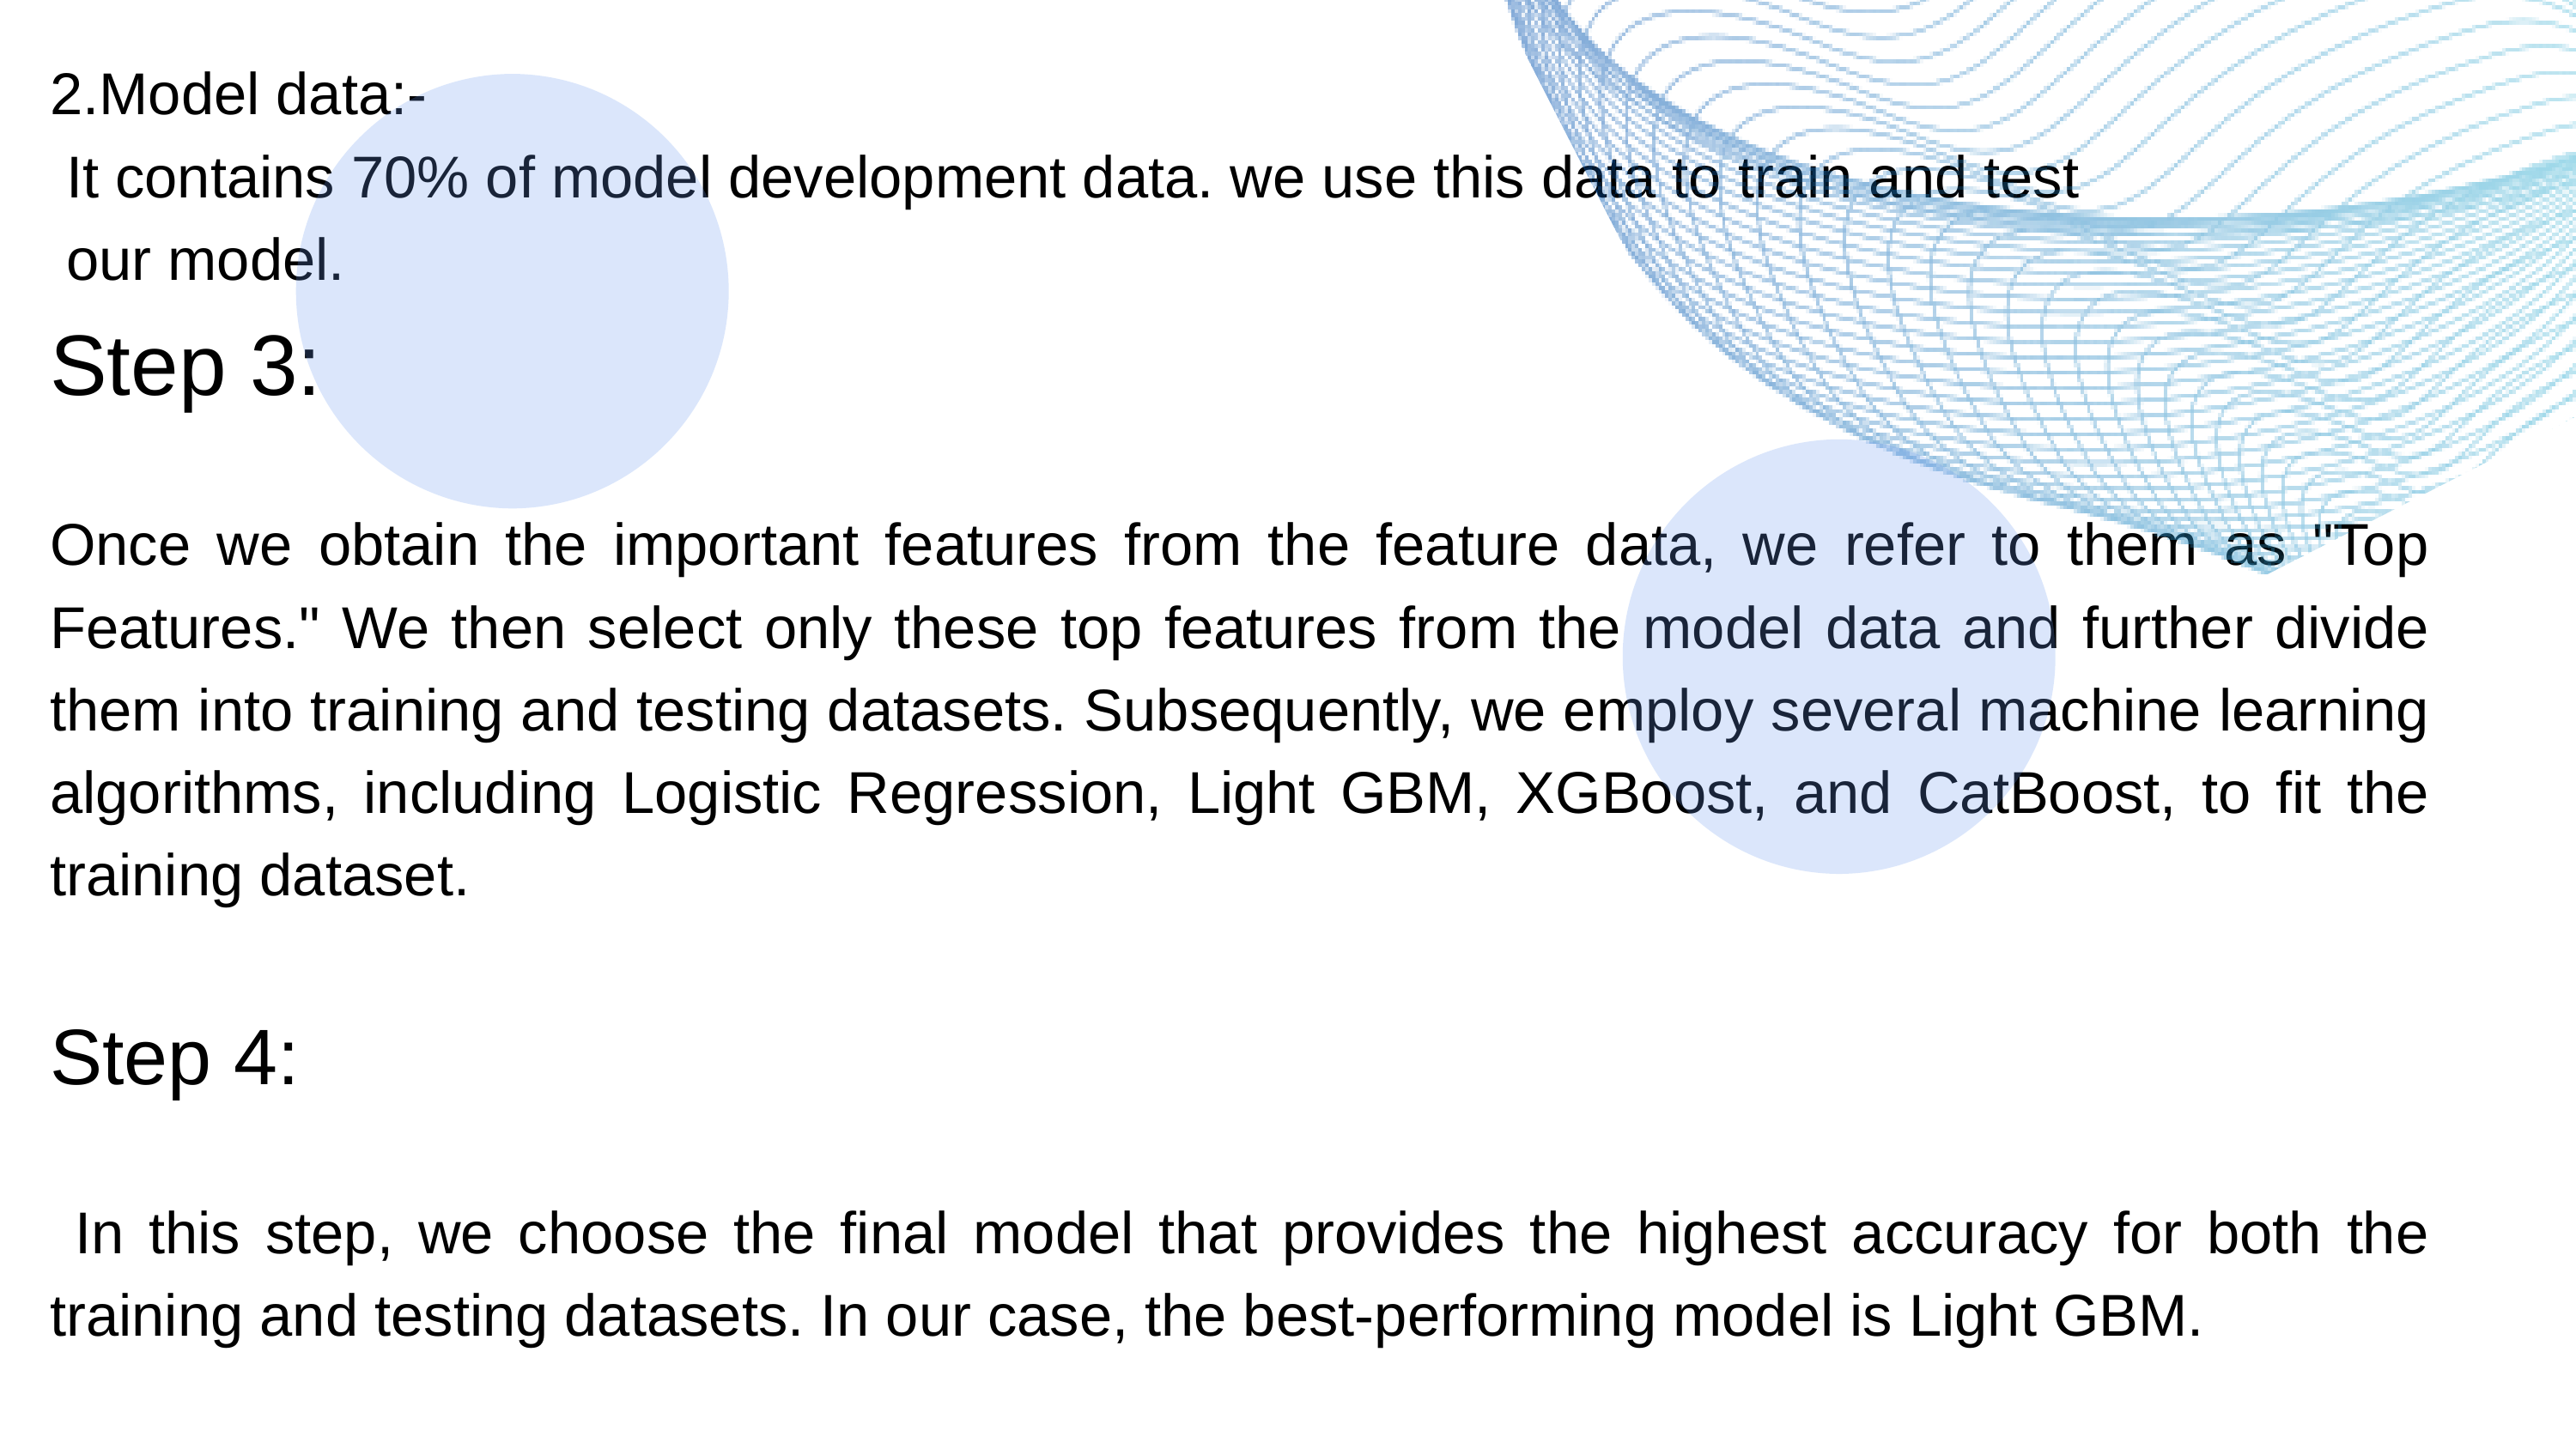

2.Model data:-
 It contains 70% of model development data. we use this data to train and test
 our model.
Step 3:

Once we obtain the important features from the feature data, we refer to them as "Top Features." We then select only these top features from the model data and further divide them into training and testing datasets. Subsequently, we employ several machine learning algorithms, including Logistic Regression, Light GBM, XGBoost, and CatBoost, to fit the training dataset.

Step 4:

 In this step, we choose the final model that provides the highest accuracy for both the training and testing datasets. In our case, the best-performing model is Light GBM.